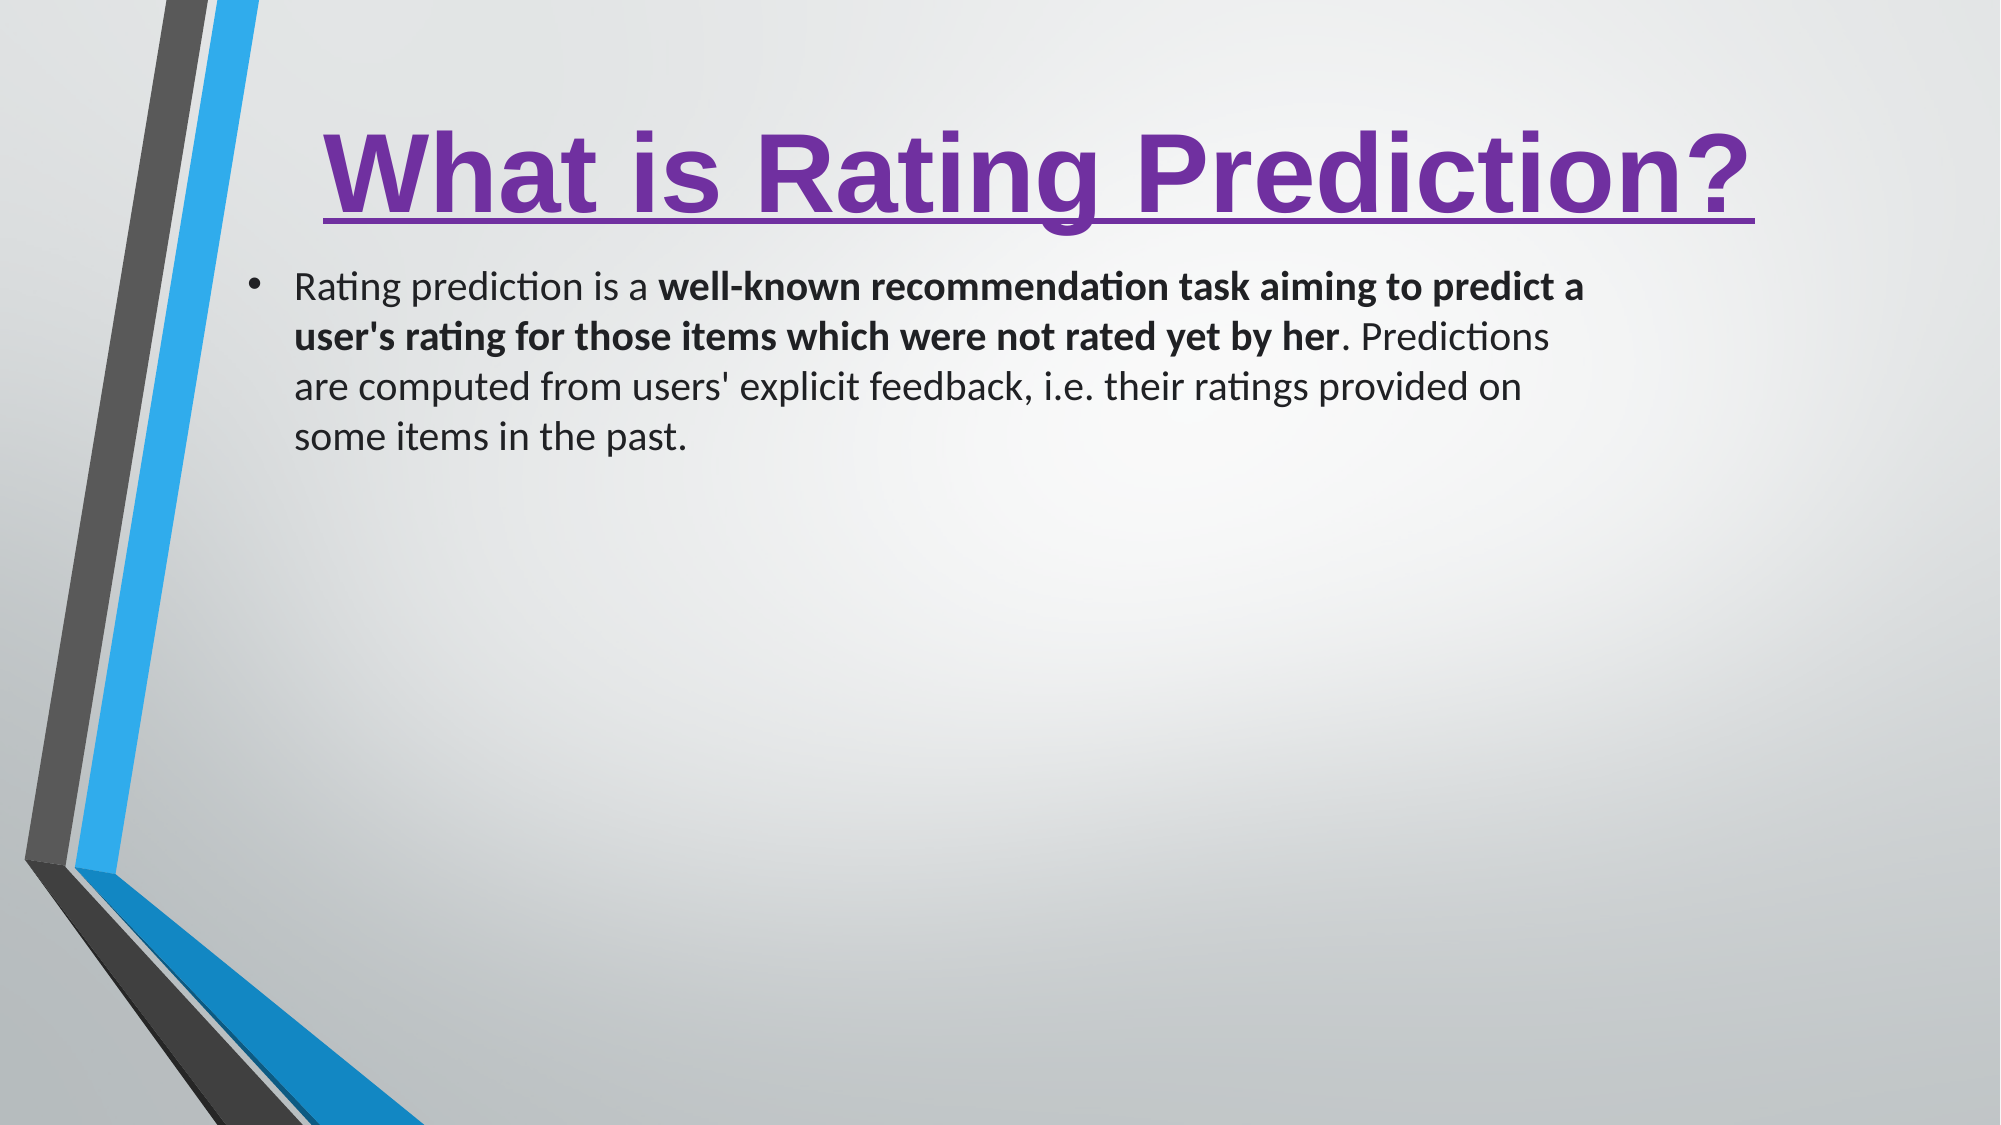

What is Rating Prediction?
#

Rating prediction is a well-known recommendation task aiming to predict a user's rating for those items which were not rated yet by her. Predictions are computed from users' explicit feedback, i.e. their ratings provided on some items in the past.